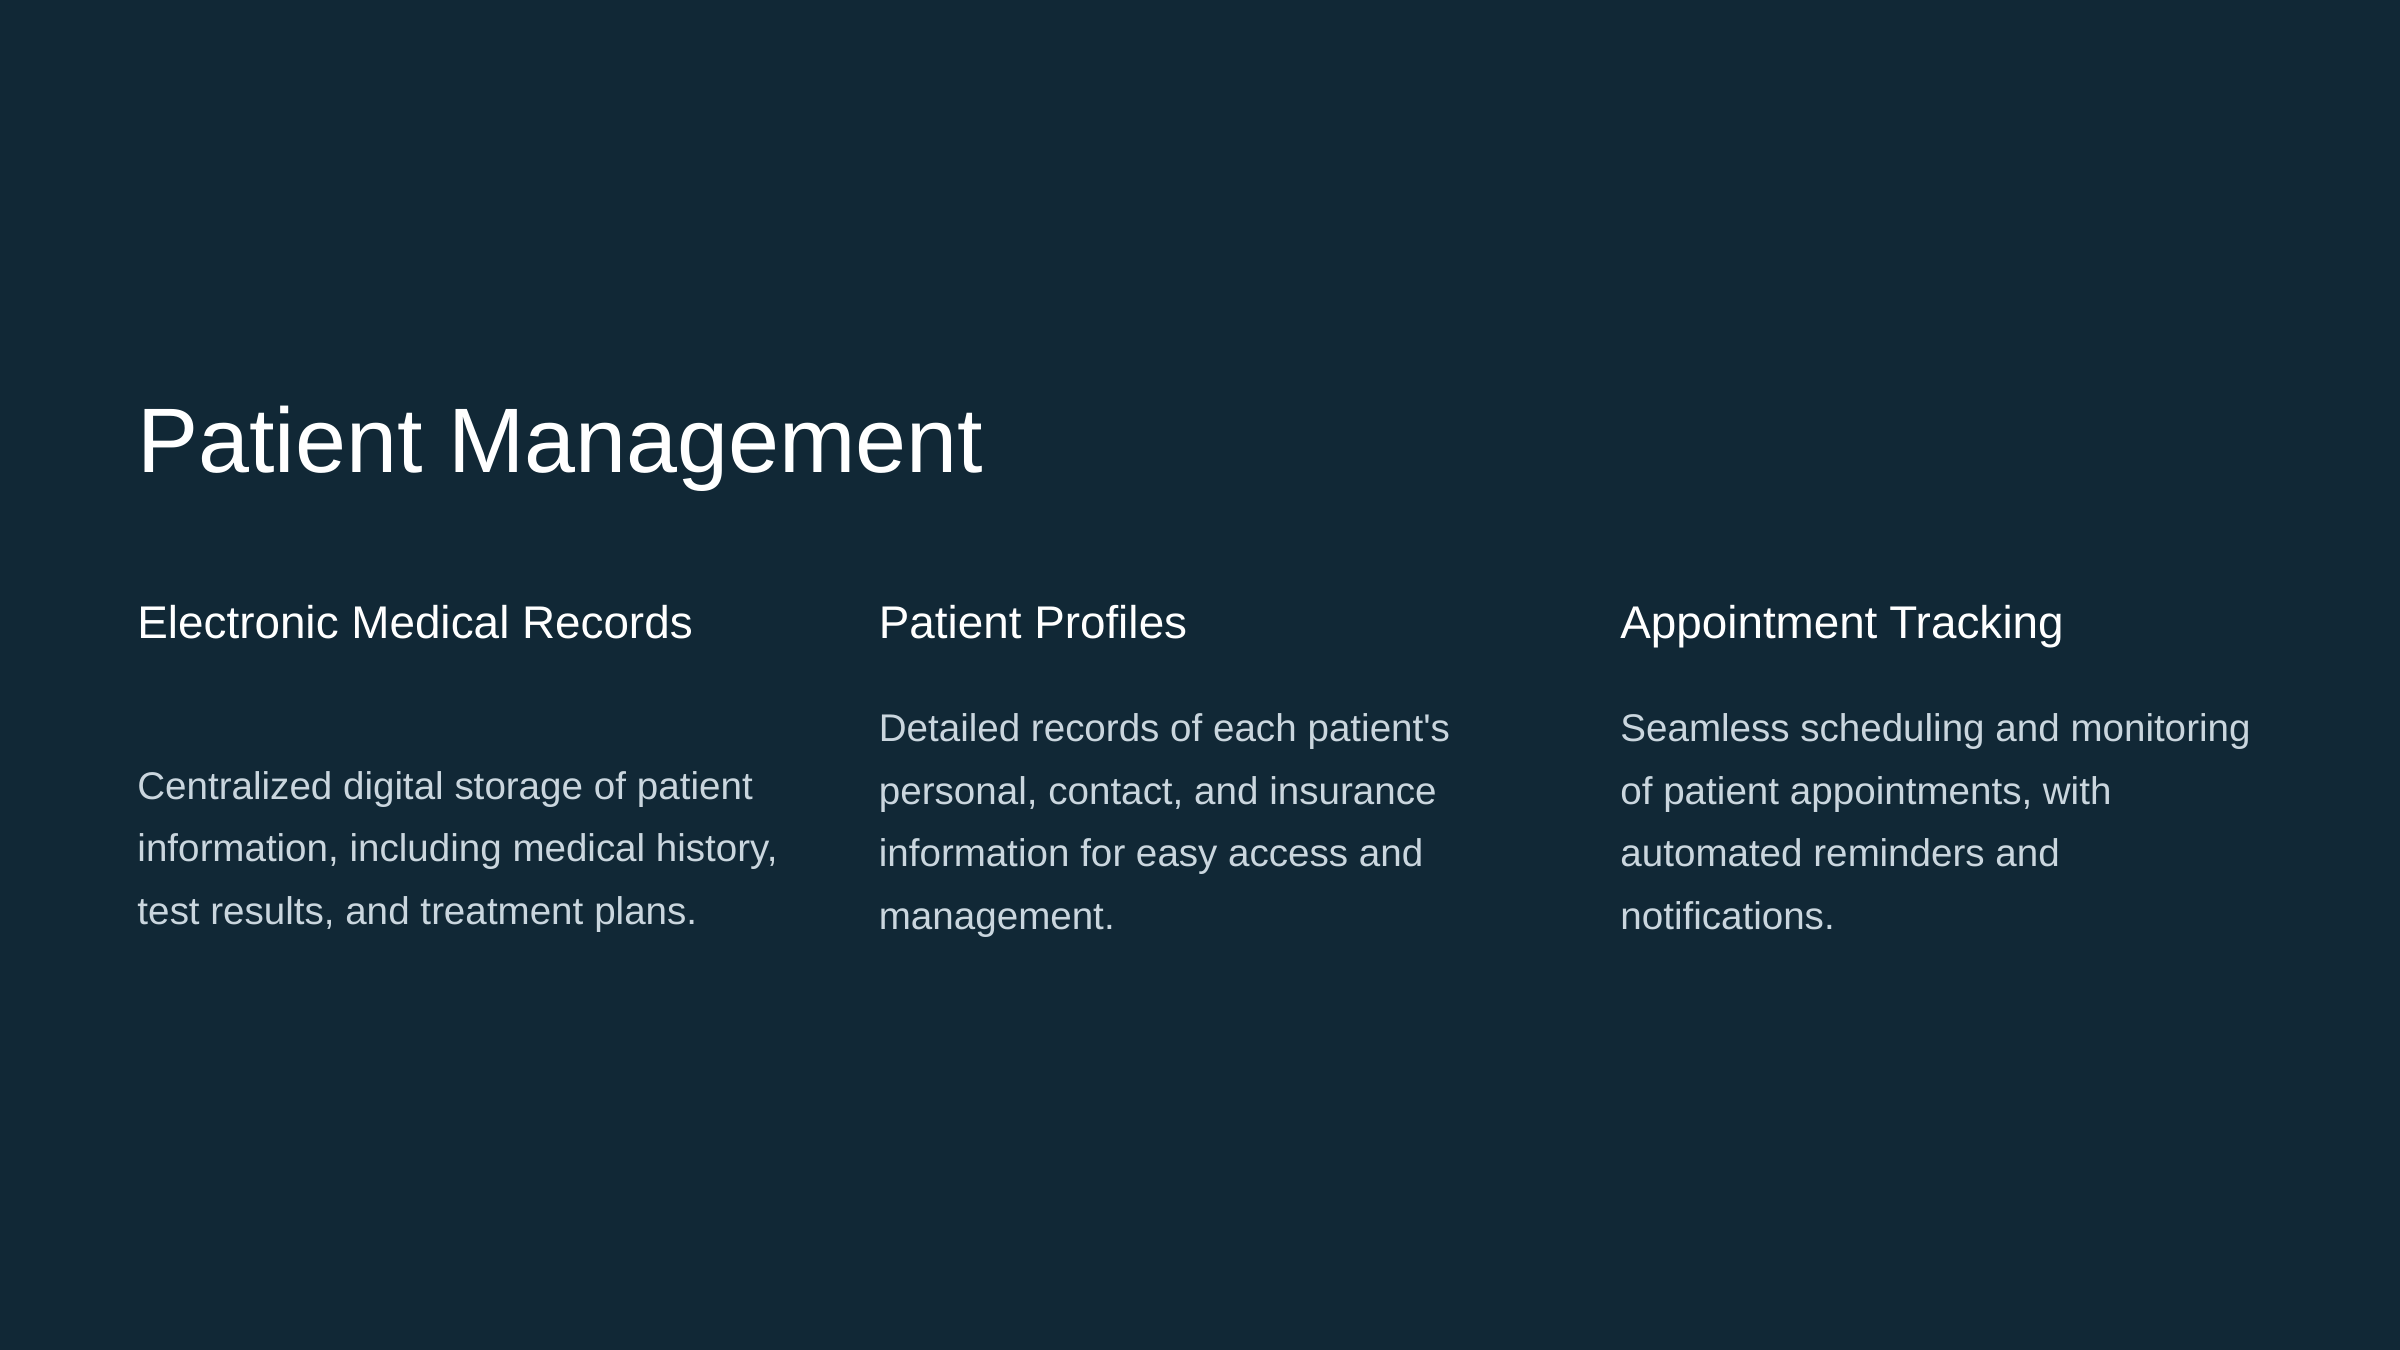

Patient Management
Electronic Medical Records
Patient Profiles
Appointment Tracking
Detailed records of each patient's personal, contact, and insurance information for easy access and management.
Seamless scheduling and monitoring of patient appointments, with automated reminders and notifications.
Centralized digital storage of patient information, including medical history, test results, and treatment plans.